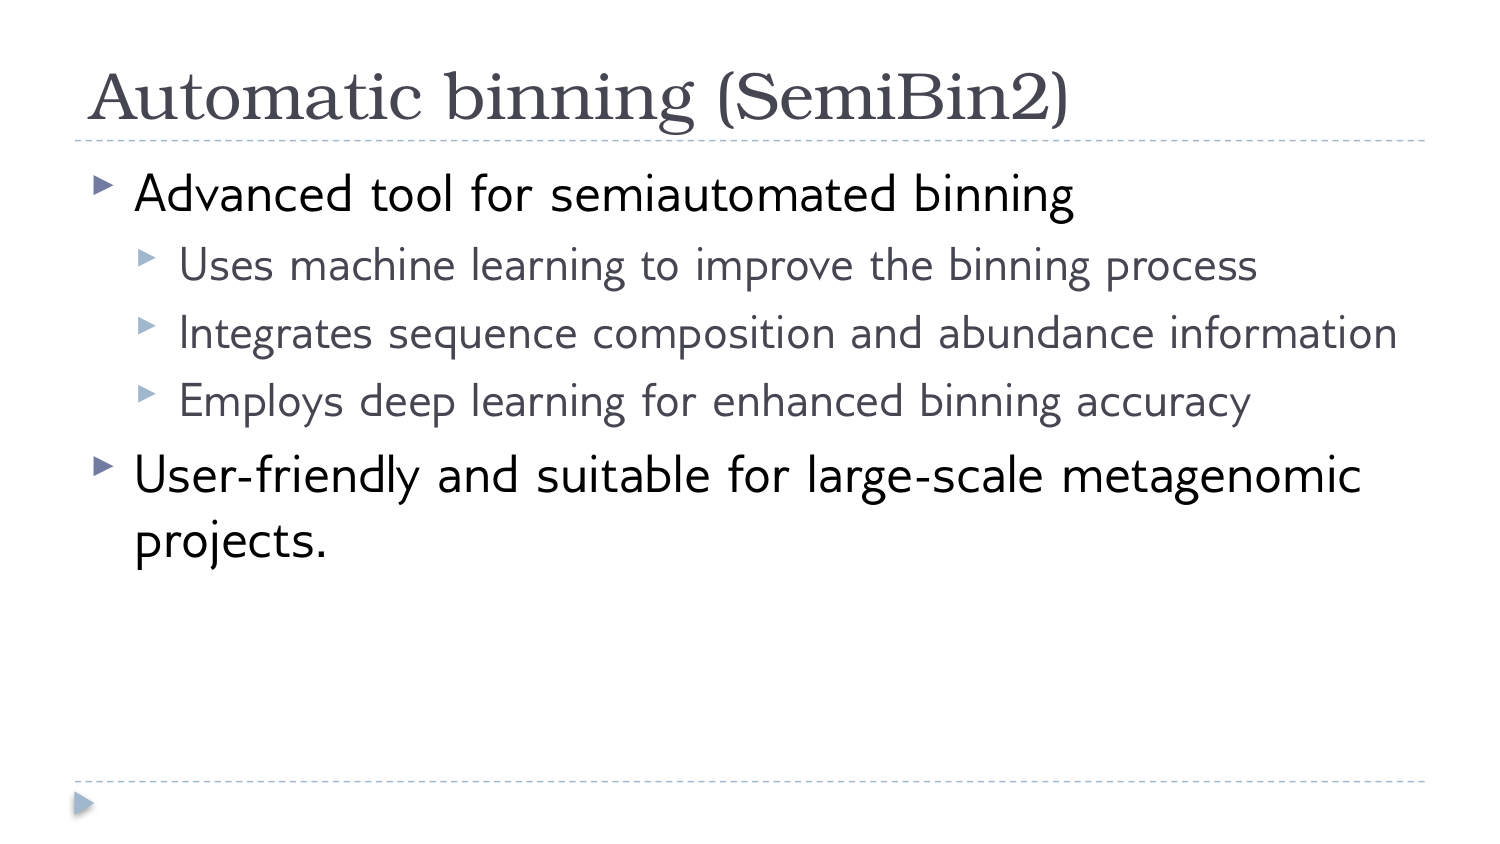

# Automatic binning (SemiBin2)
Advanced tool for semiautomated binning
Uses machine learning to improve the binning process
Integrates sequence composition and abundance information
Employs deep learning for enhanced binning accuracy
User-friendly and suitable for large-scale metagenomic projects.